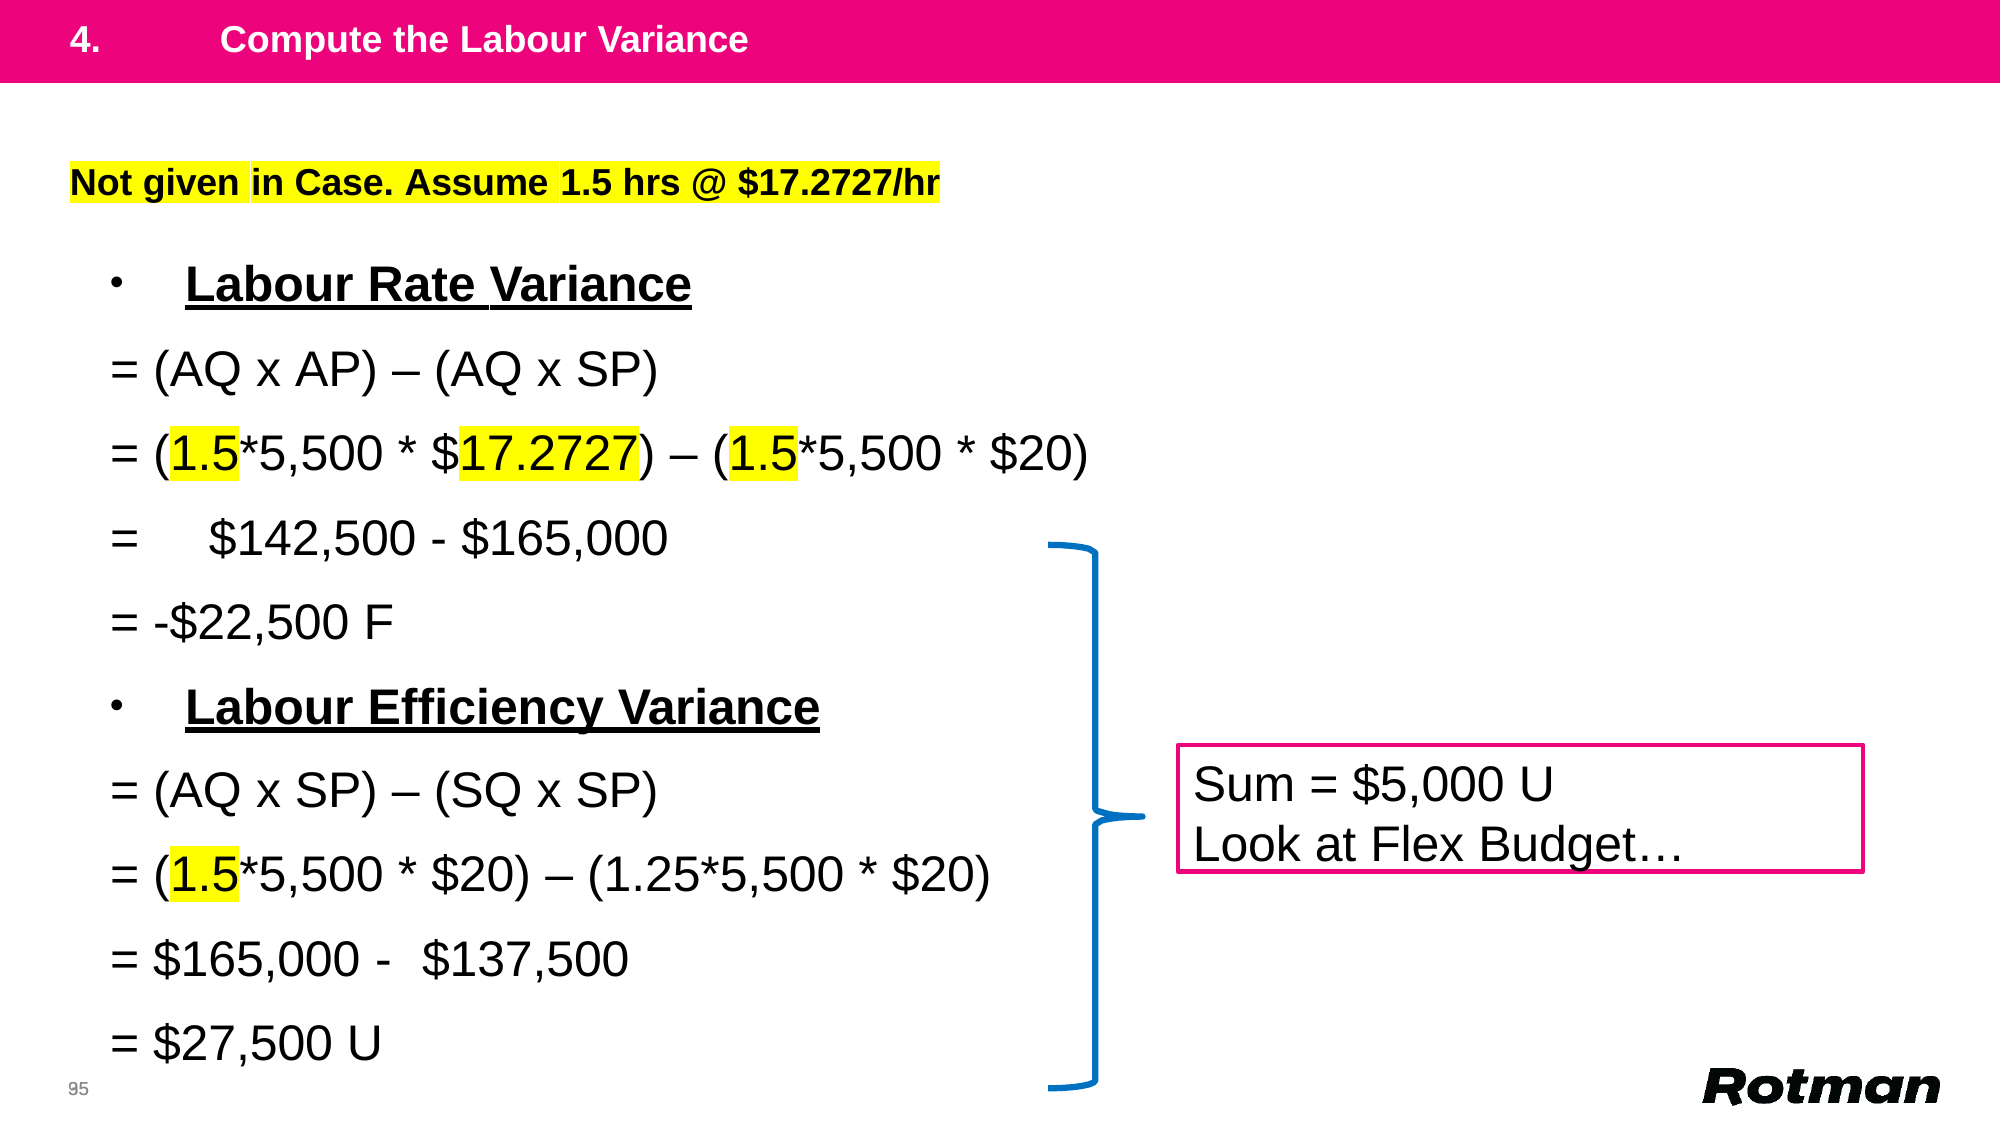

4.	Compute the Labour Variance
Not given in Case. Assume 1.5 hrs @ $17.2727/hr

Labour Rate Variance
= (AQ x AP) – (AQ x SP)
= (1.5*5,500 * $17.2727) – (1.5*5,500 * $20)
=	$142,500 - $165,000
= -$22,500 F
Labour Efficiency Variance

= (AQ x SP) – (SQ x SP)
= (1.5*5,500 * $20) – (1.25*5,500 * $20)
= $165,000 -	$137,500
= $27,500 U
Sum = $5,000 U
Look at Flex Budget…
95
35